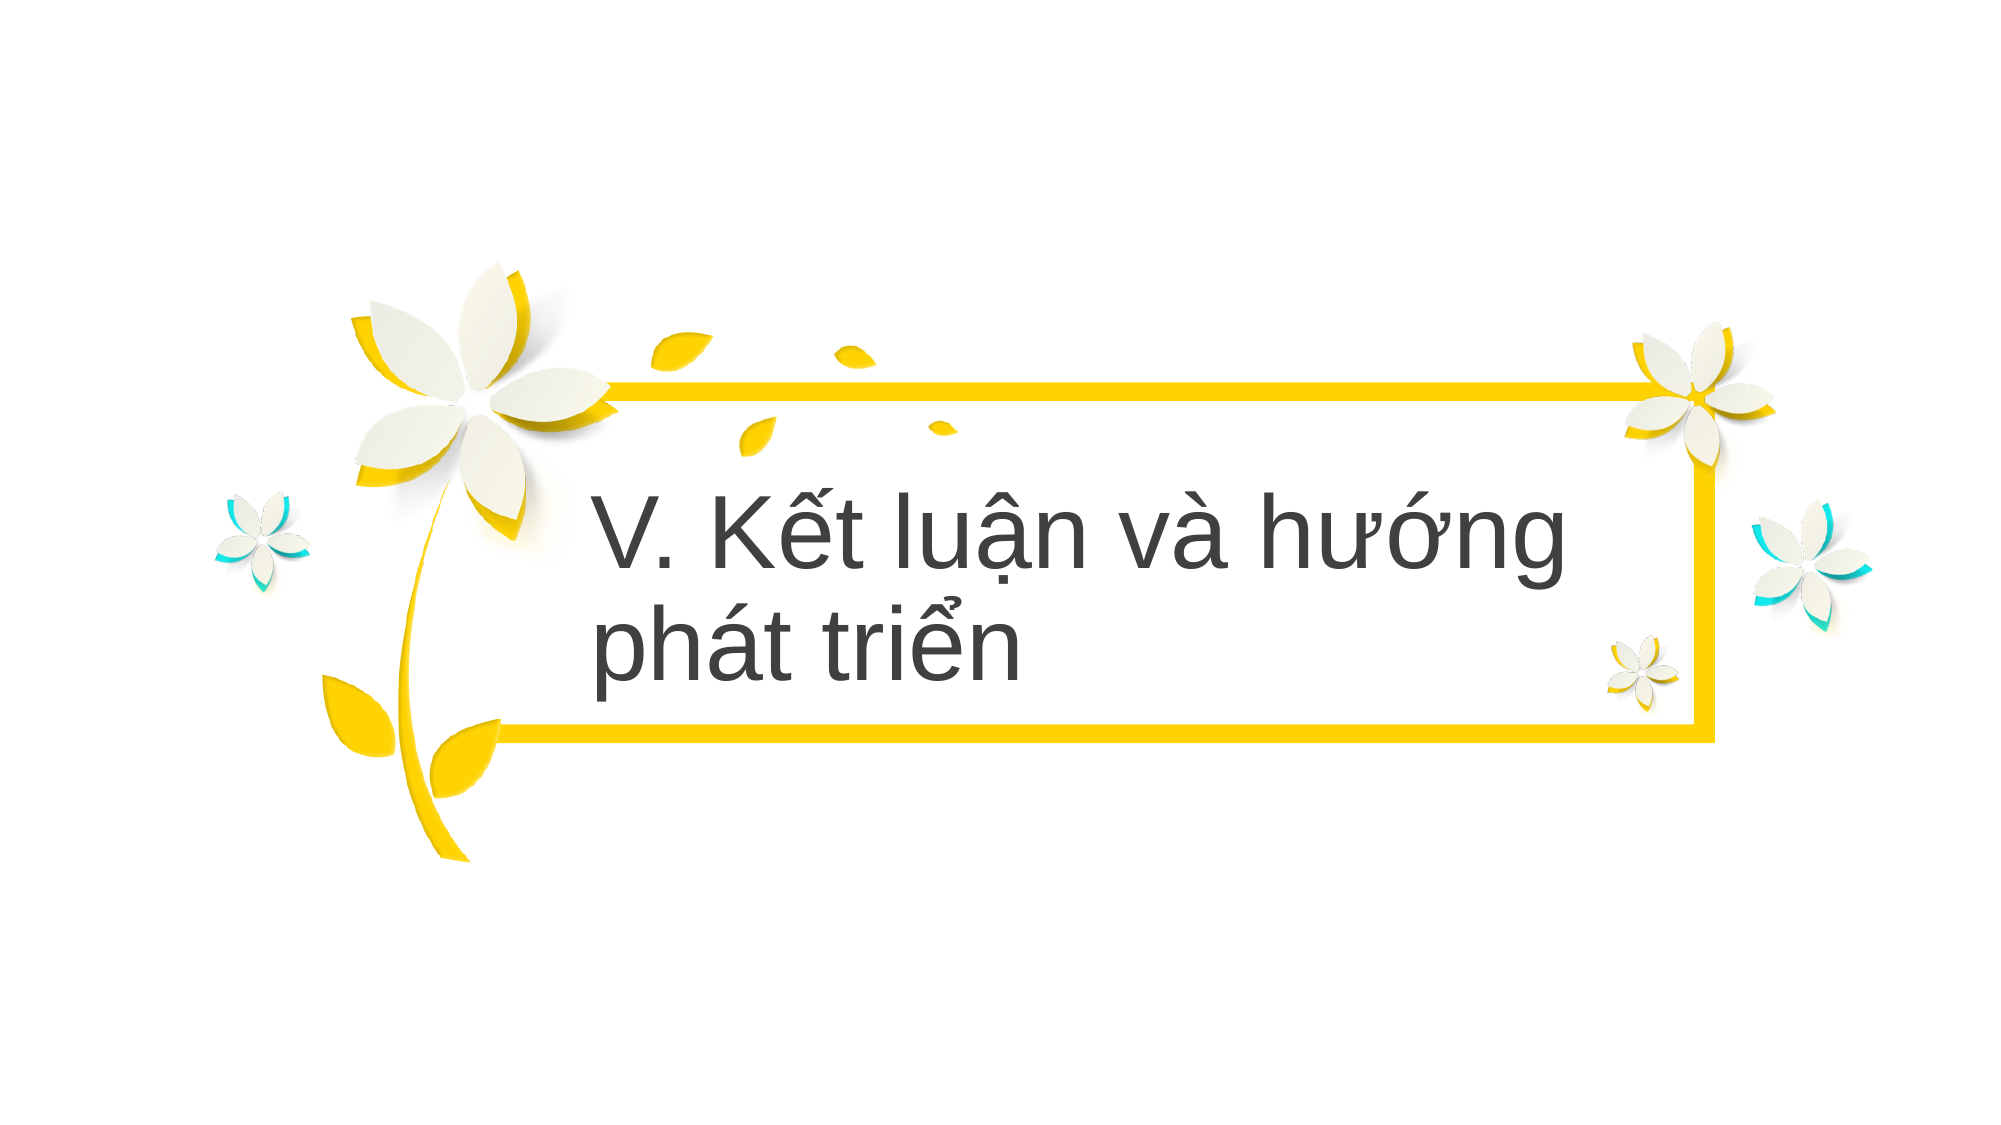

V. Kết luận và hướng phát triển